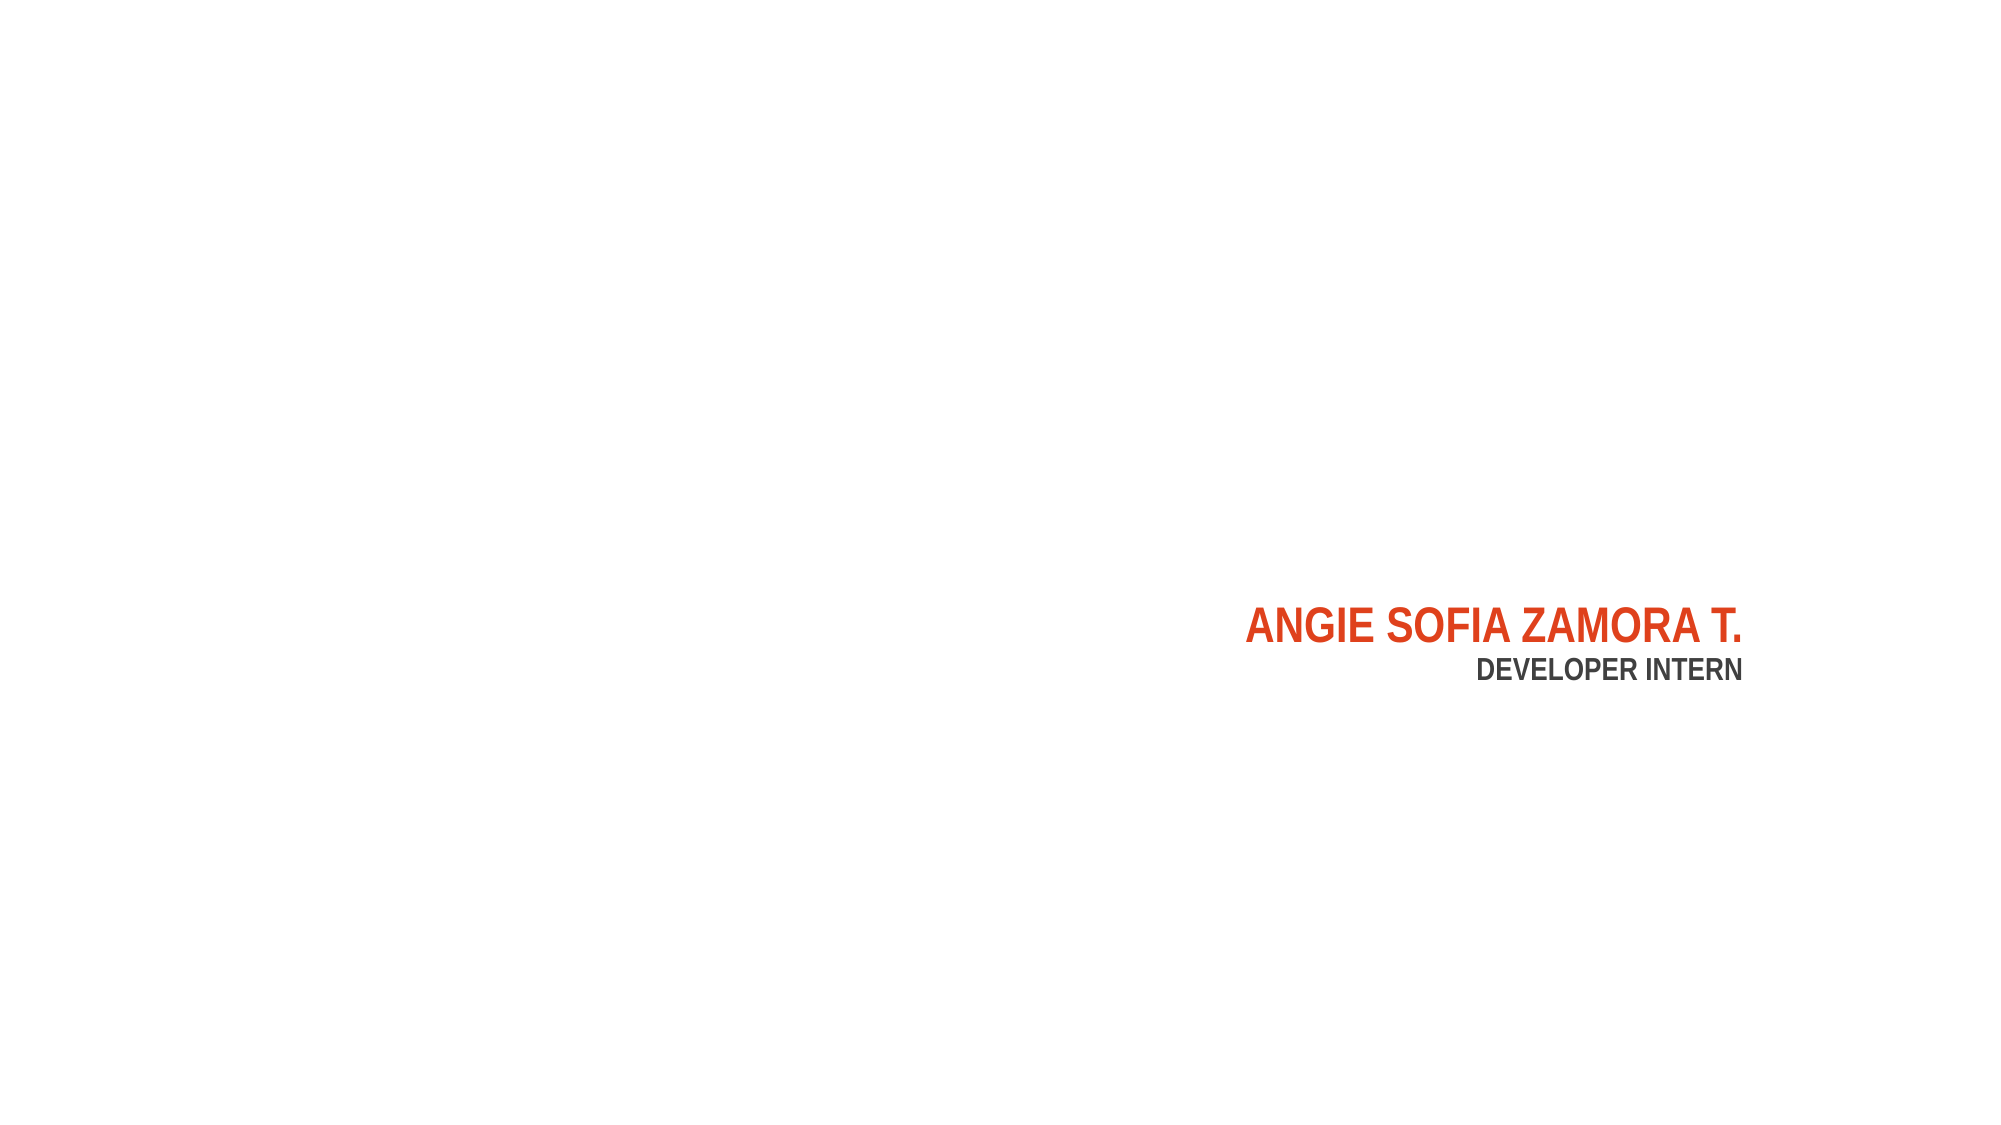

#
ANGIE SOFIA ZAMORA T.
Developer intern